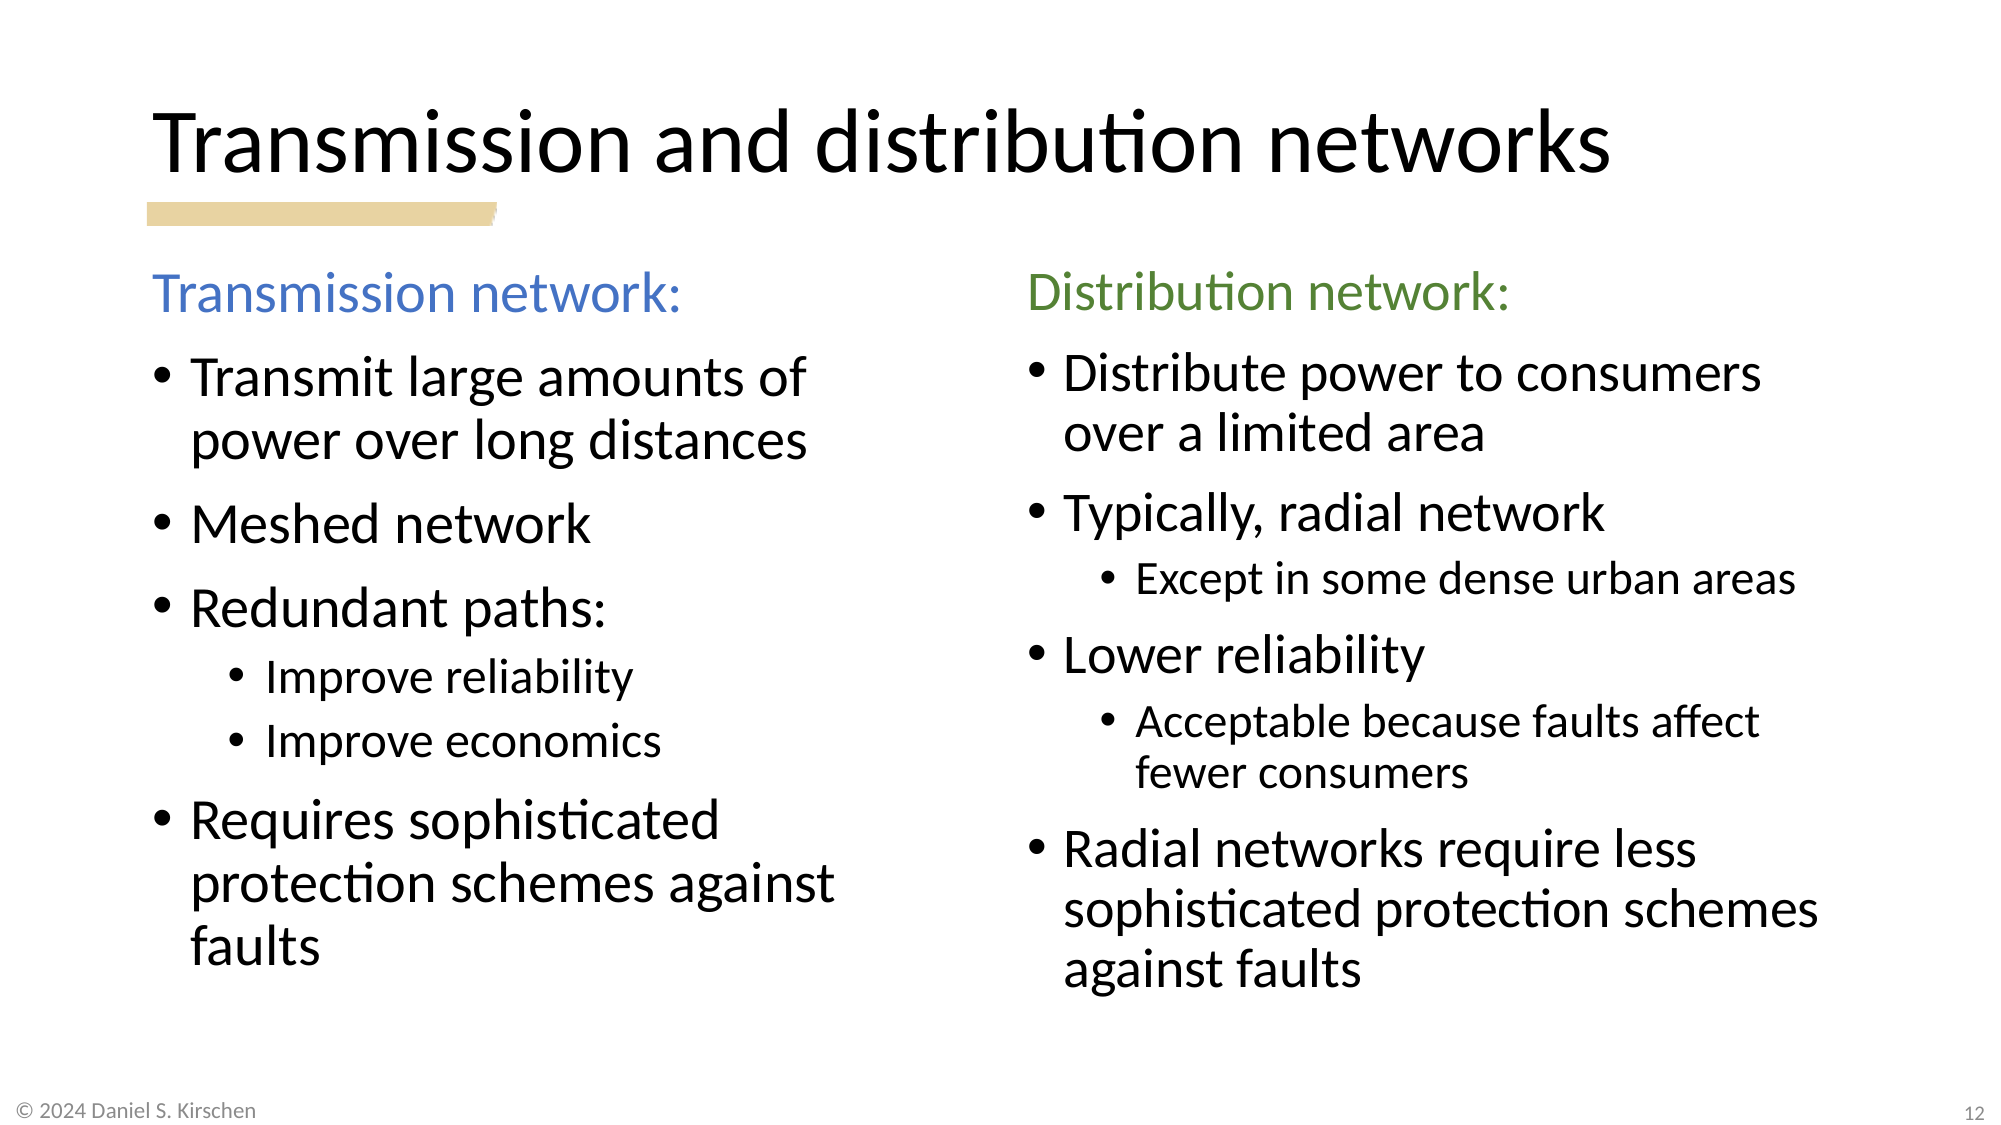

# Transmission and distribution networks
Transmission network:
Transmit large amounts of power over long distances
Meshed network
Redundant paths:
Improve reliability
Improve economics
Requires sophisticated protection schemes against faults

Distribution network:
Distribute power to consumers over a limited area
Typically, radial network
Except in some dense urban areas
Lower reliability
Acceptable because faults affect fewer consumers
Radial networks require less sophisticated protection schemes against faults
© 2024 Daniel S. Kirschen
12